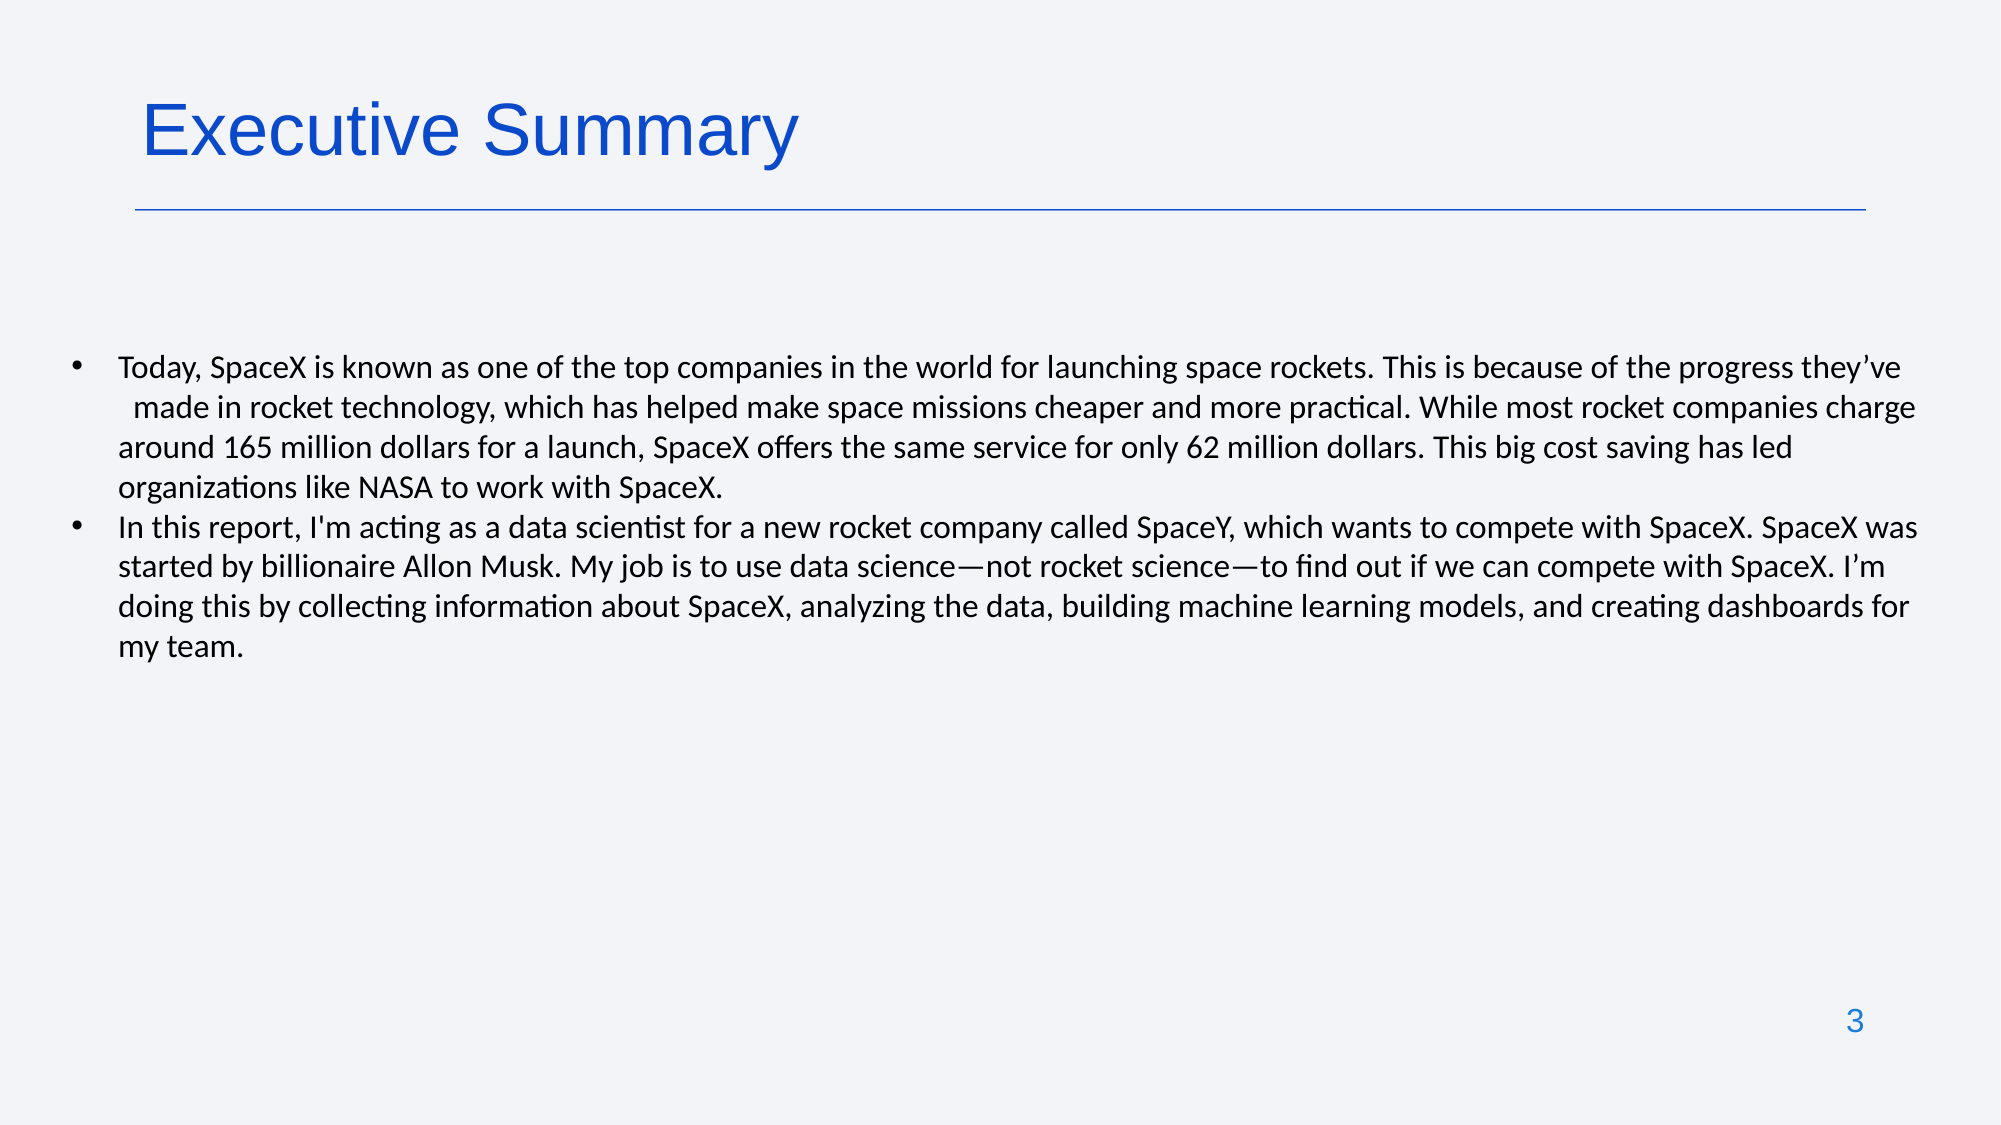

Executive Summary

Today, SpaceX is known as one of the top companies in the world for launching space rockets. This is because of the progress they’ve       made in rocket technology, which has helped make space missions cheaper and more practical. While most rocket companies charge around 165 million dollars for a launch, SpaceX offers the same service for only 62 million dollars. This big cost saving has led organizations like NASA to work with SpaceX.
In this report, I'm acting as a data scientist for a new rocket company called SpaceY, which wants to compete with SpaceX. SpaceX was started by billionaire Allon Musk. My job is to use data science—not rocket science—to find out if we can compete with SpaceX. I’m doing this by collecting information about SpaceX, analyzing the data, building machine learning models, and creating dashboards for my team.

3